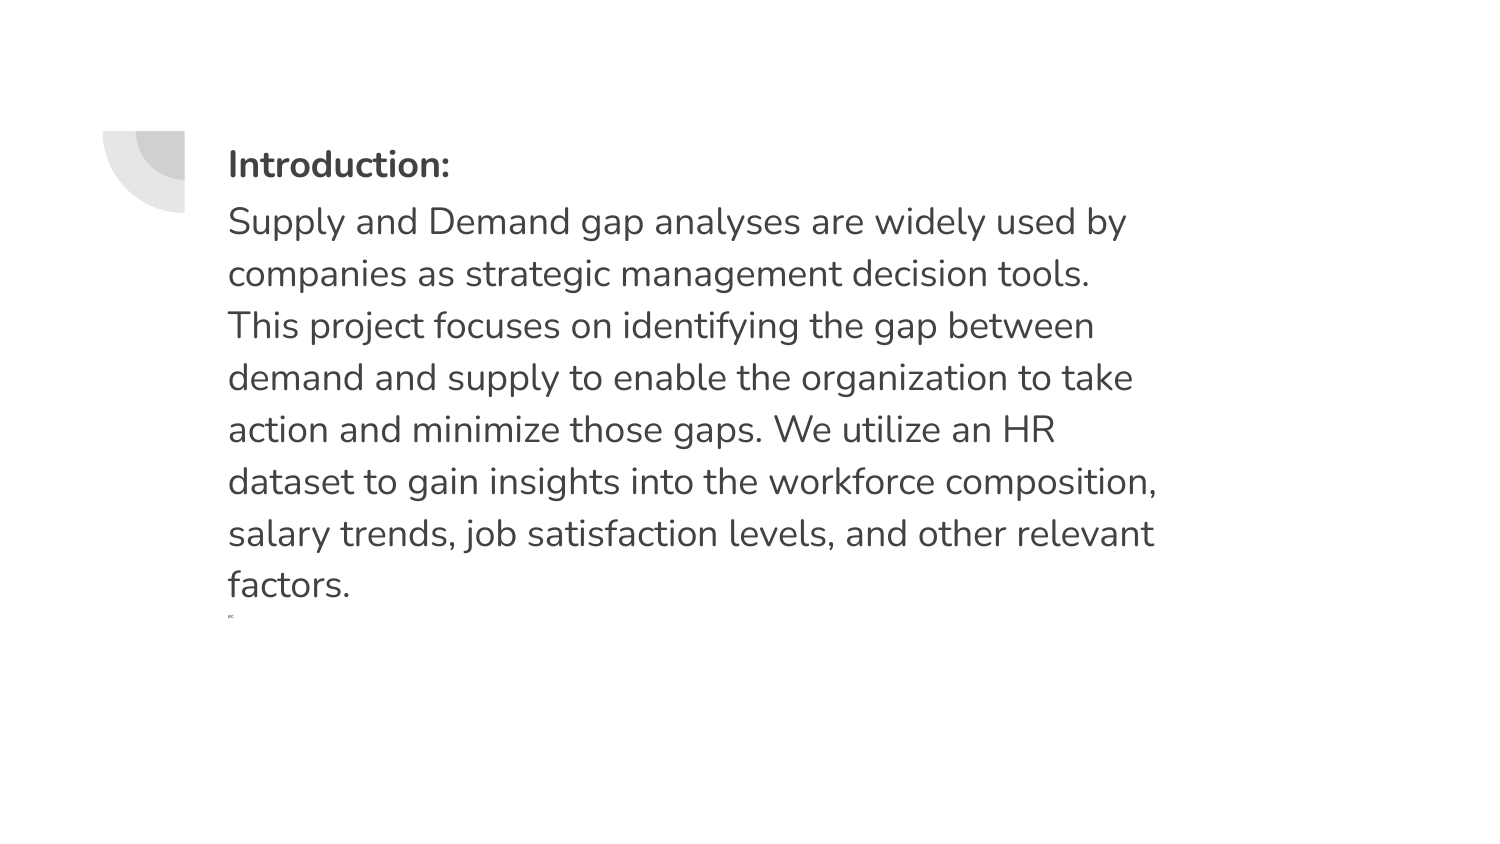

Introduction:
Supply and Demand gap analyses are widely used by companies as strategic management decision tools. This project focuses on identifying the gap between demand and supply to enable the organization to take action and minimize those gaps. We utilize an HR dataset to gain insights into the workforce composition, salary trends, job satisfaction levels, and other relevant factors.
ec
01

Lorem ipsum dolor sit amet, consectetur adipiscing elit. Curabitur eleifend a diam quis suscipit. Class aptent taciti sociosqu ad litora et nec torquent per conubia nostra.
02